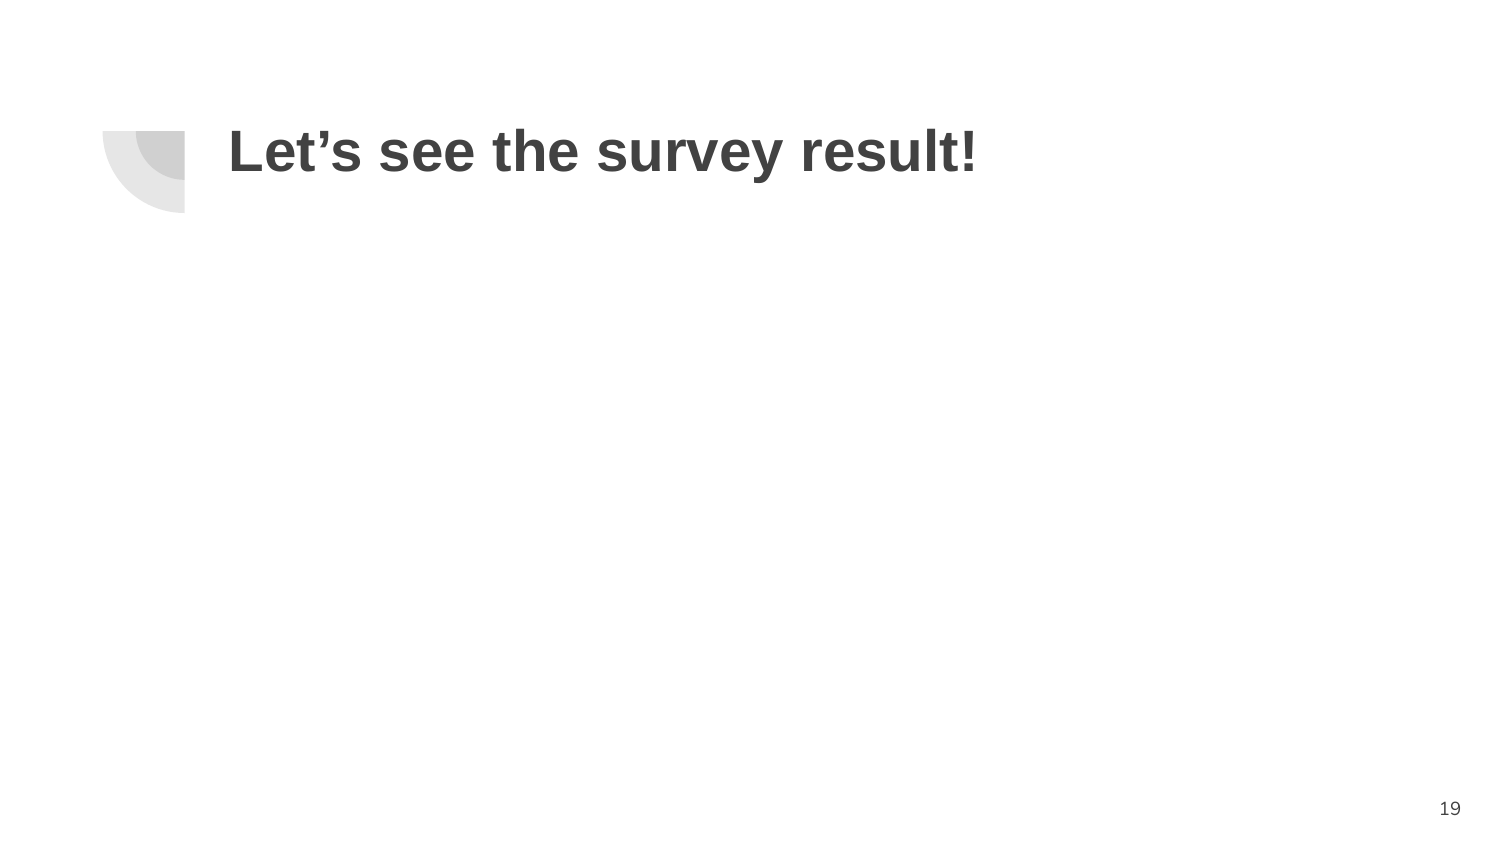

# Let’s see the survey result!
19